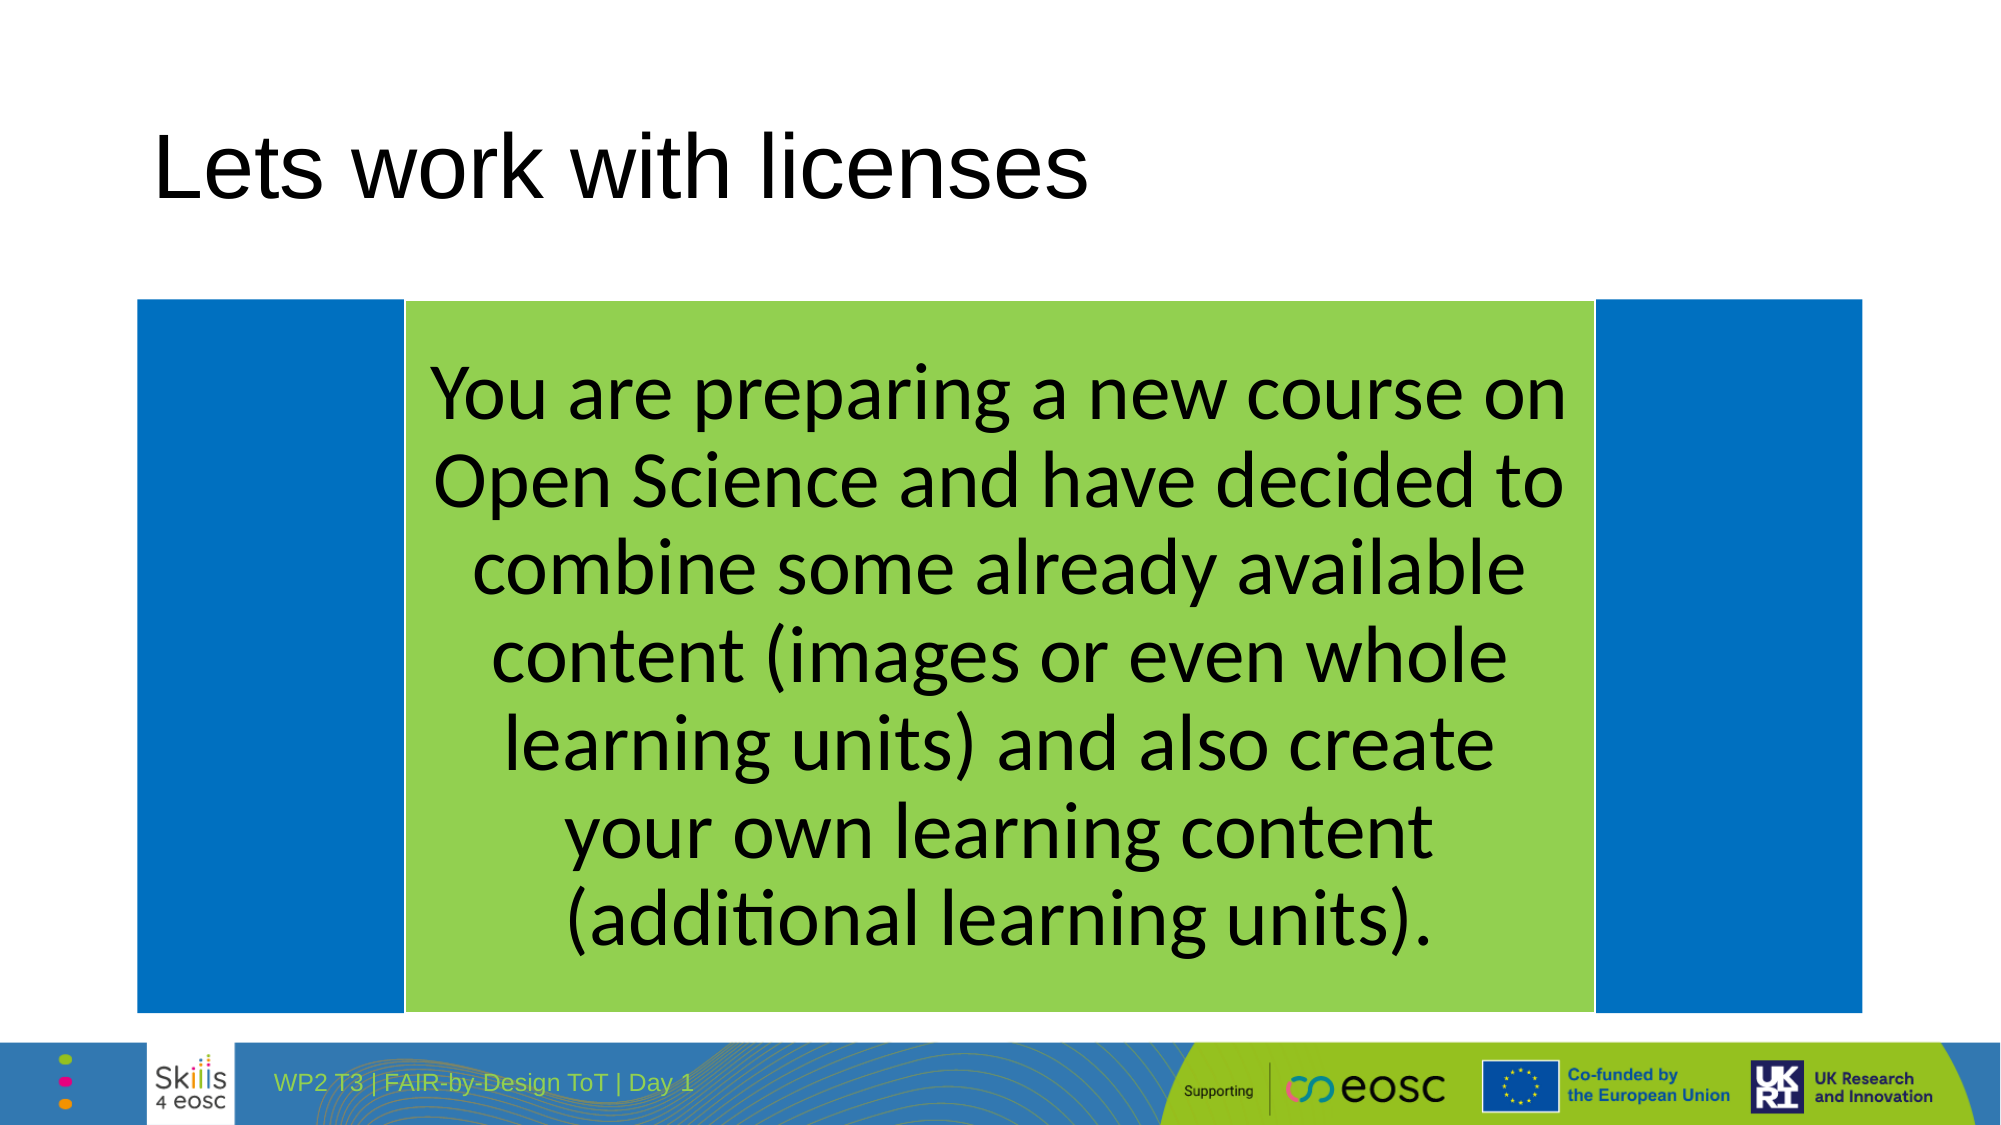

# Lets work with licenses
You are preparing a new course on Open Science and have decided to combine some already available content (images or even whole learning units) and also create your own learning content (additional learning units).
WP2 T3 | FAIR-by-Design ToT | Day 1